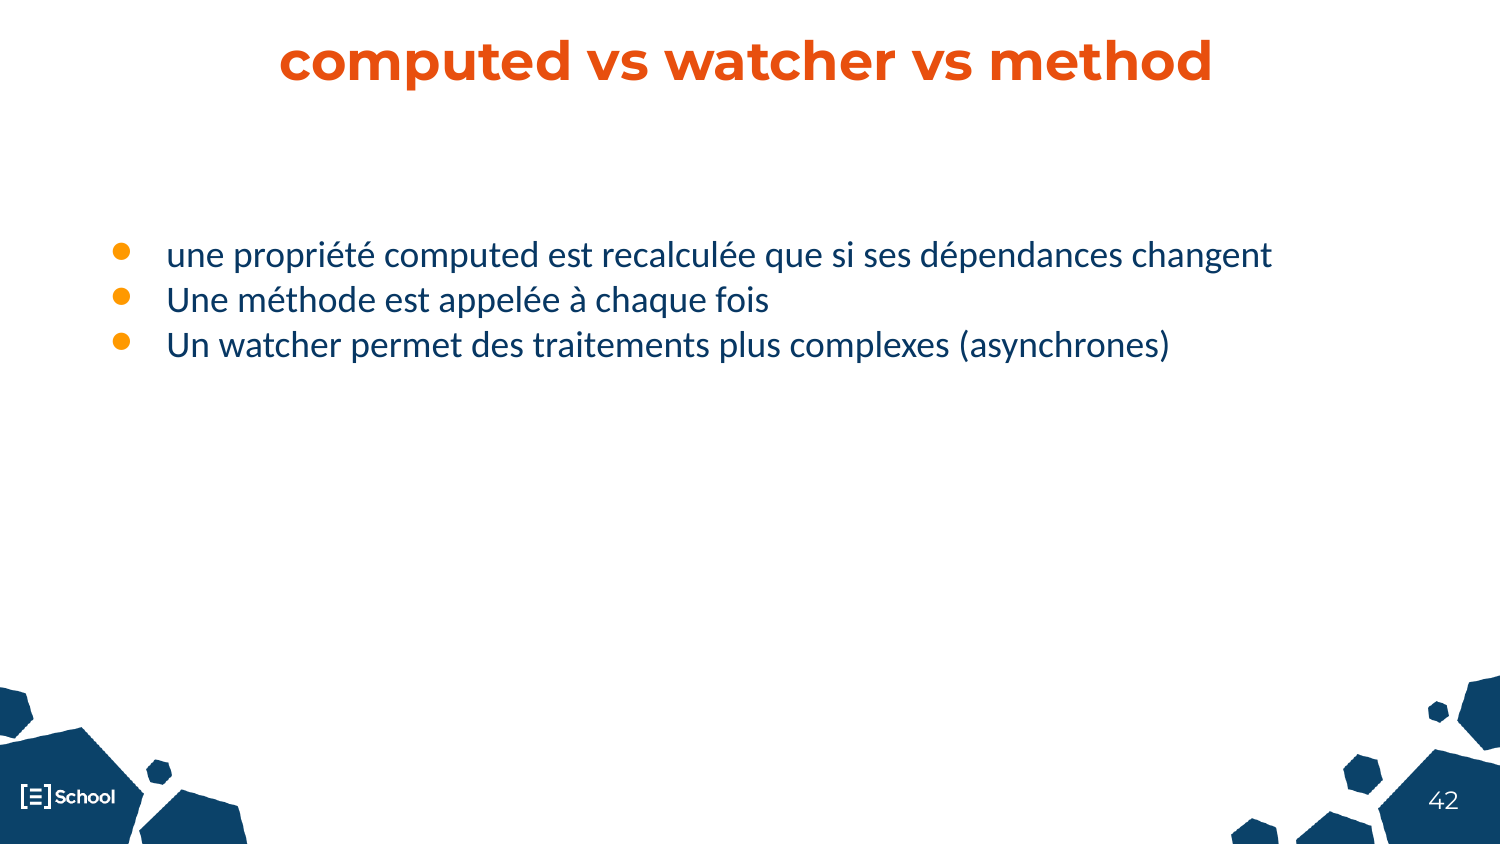

computed vs watcher vs method
une propriété computed est recalculée que si ses dépendances changent
Une méthode est appelée à chaque fois
Un watcher permet des traitements plus complexes (asynchrones)

42